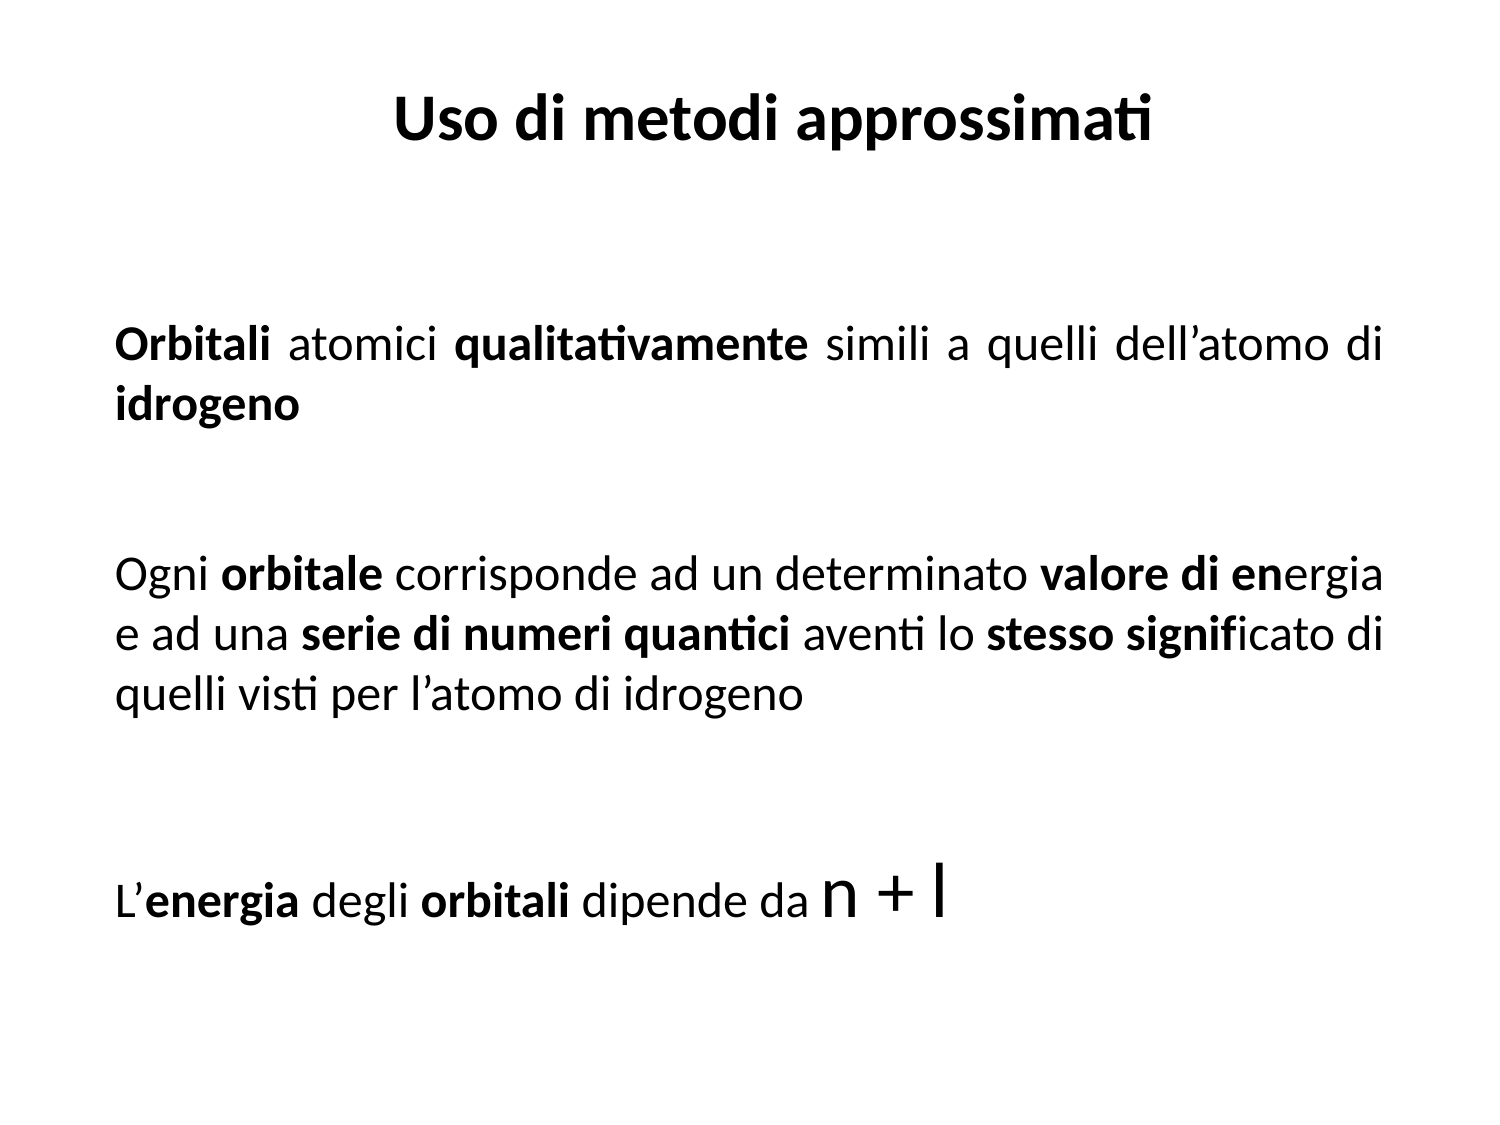

Uso di metodi approssimati
Orbitali atomici qualitativamente simili a quelli dell’atomo di idrogeno

Ogni orbitale corrisponde ad un determinato valore di energia e ad una serie di numeri quantici aventi lo stesso significato di quelli visti per l’atomo di idrogeno

L’energia degli orbitali dipende da n + l